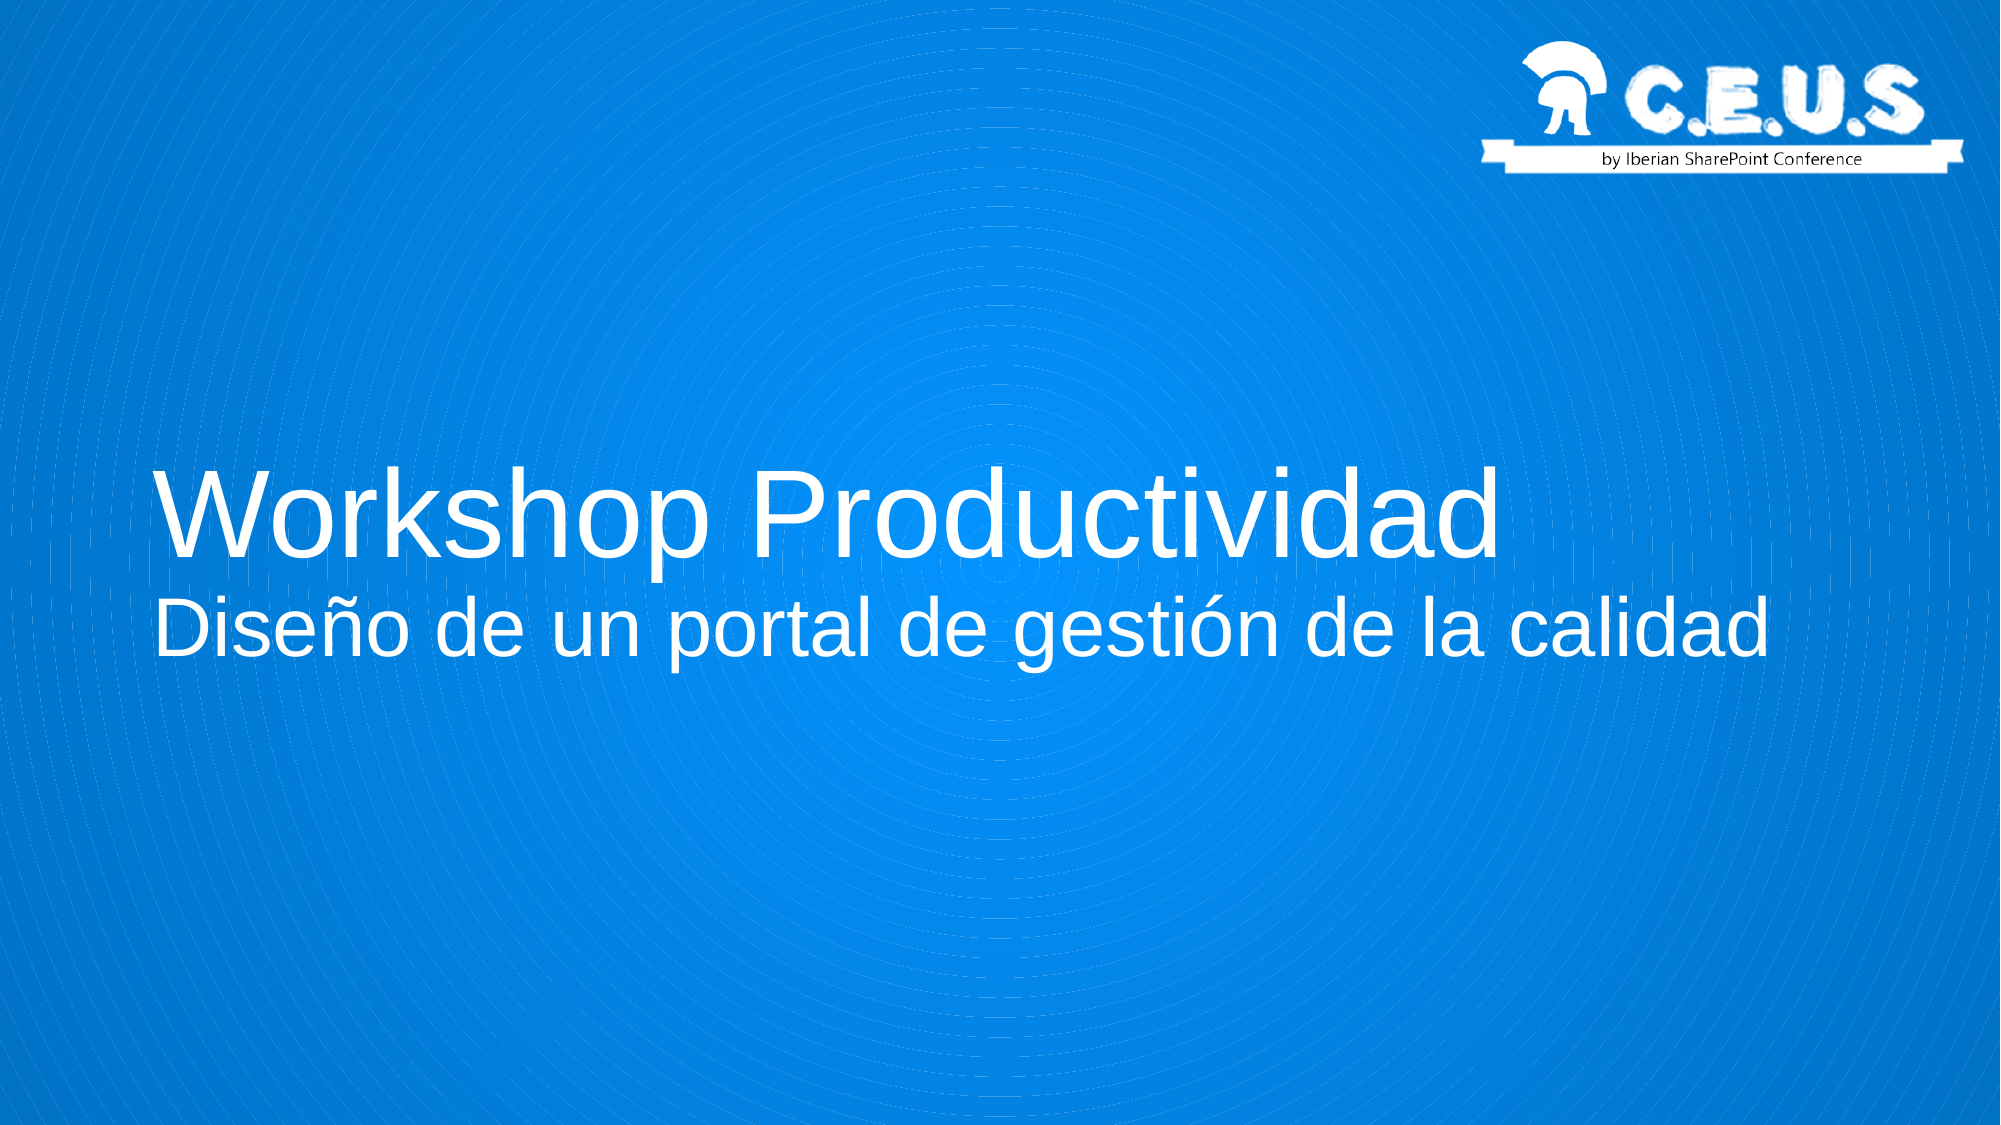

# Workshop Productividad Diseño de un portal de gestión de la calidad